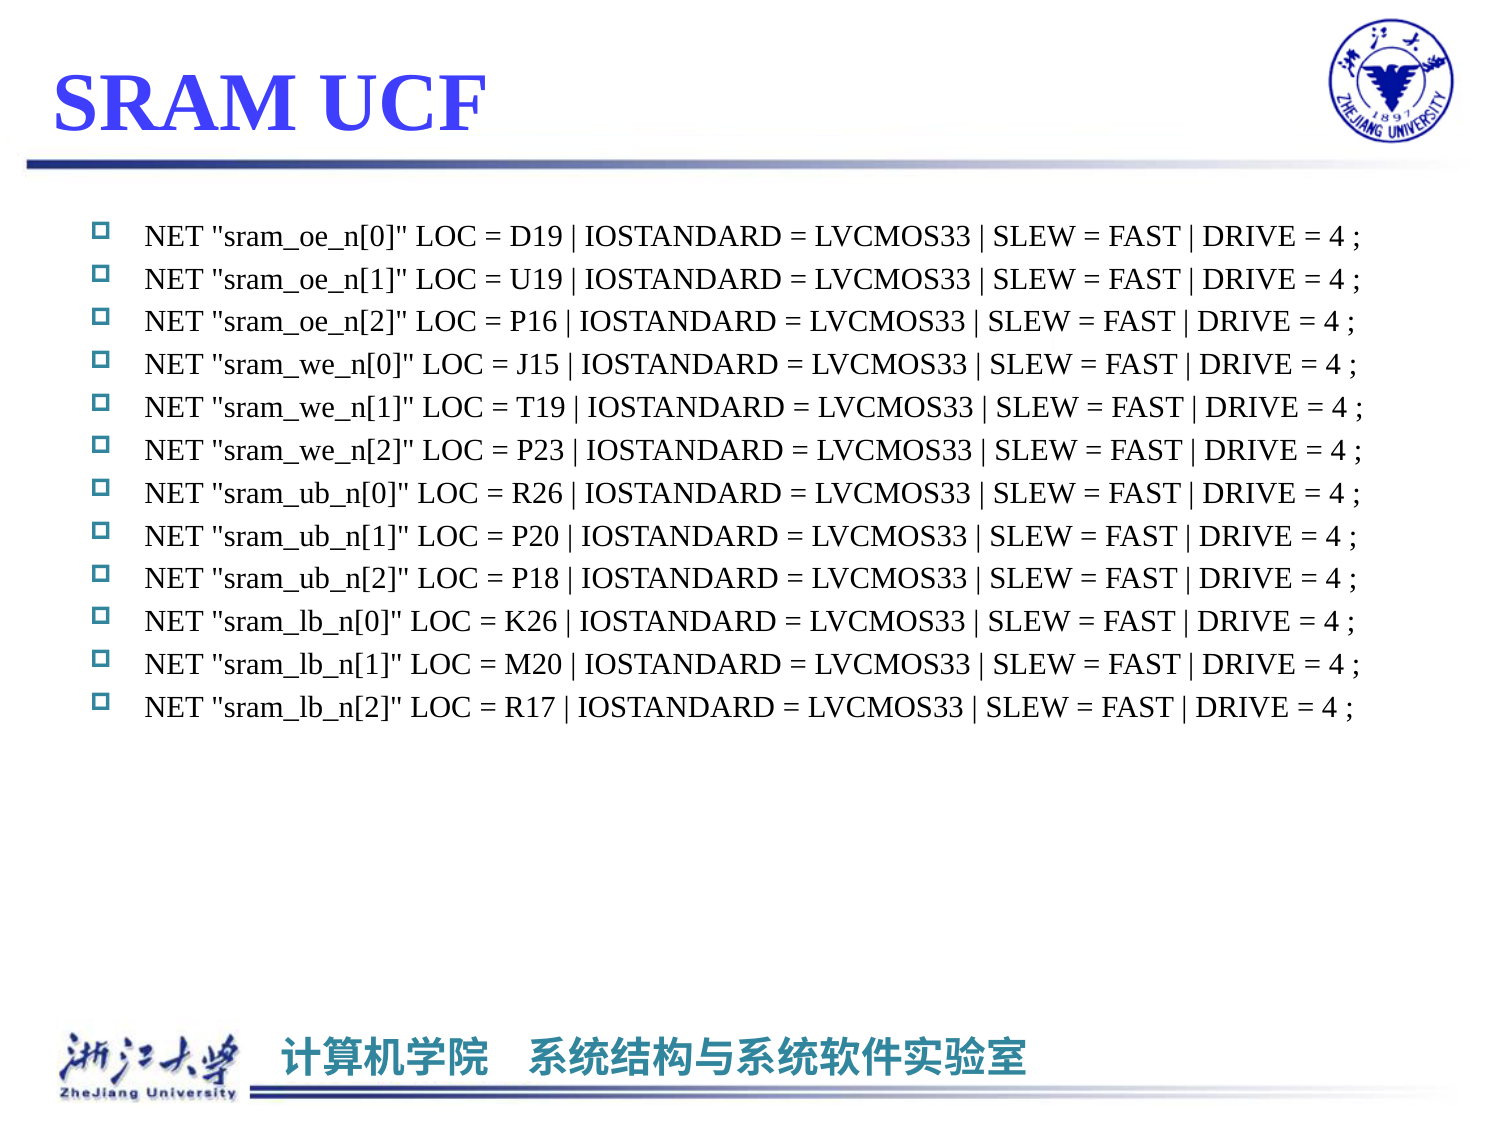

# SRAM UCF
NET "sram_oe_n[0]" LOC = D19 | IOSTANDARD = LVCMOS33 | SLEW = FAST | DRIVE = 4 ;
NET "sram_oe_n[1]" LOC = U19 | IOSTANDARD = LVCMOS33 | SLEW = FAST | DRIVE = 4 ;
NET "sram_oe_n[2]" LOC = P16 | IOSTANDARD = LVCMOS33 | SLEW = FAST | DRIVE = 4 ;
NET "sram_we_n[0]" LOC = J15 | IOSTANDARD = LVCMOS33 | SLEW = FAST | DRIVE = 4 ;
NET "sram_we_n[1]" LOC = T19 | IOSTANDARD = LVCMOS33 | SLEW = FAST | DRIVE = 4 ;
NET "sram_we_n[2]" LOC = P23 | IOSTANDARD = LVCMOS33 | SLEW = FAST | DRIVE = 4 ;
NET "sram_ub_n[0]" LOC = R26 | IOSTANDARD = LVCMOS33 | SLEW = FAST | DRIVE = 4 ;
NET "sram_ub_n[1]" LOC = P20 | IOSTANDARD = LVCMOS33 | SLEW = FAST | DRIVE = 4 ;
NET "sram_ub_n[2]" LOC = P18 | IOSTANDARD = LVCMOS33 | SLEW = FAST | DRIVE = 4 ;
NET "sram_lb_n[0]" LOC = K26 | IOSTANDARD = LVCMOS33 | SLEW = FAST | DRIVE = 4 ;
NET "sram_lb_n[1]" LOC = M20 | IOSTANDARD = LVCMOS33 | SLEW = FAST | DRIVE = 4 ;
NET "sram_lb_n[2]" LOC = R17 | IOSTANDARD = LVCMOS33 | SLEW = FAST | DRIVE = 4 ;